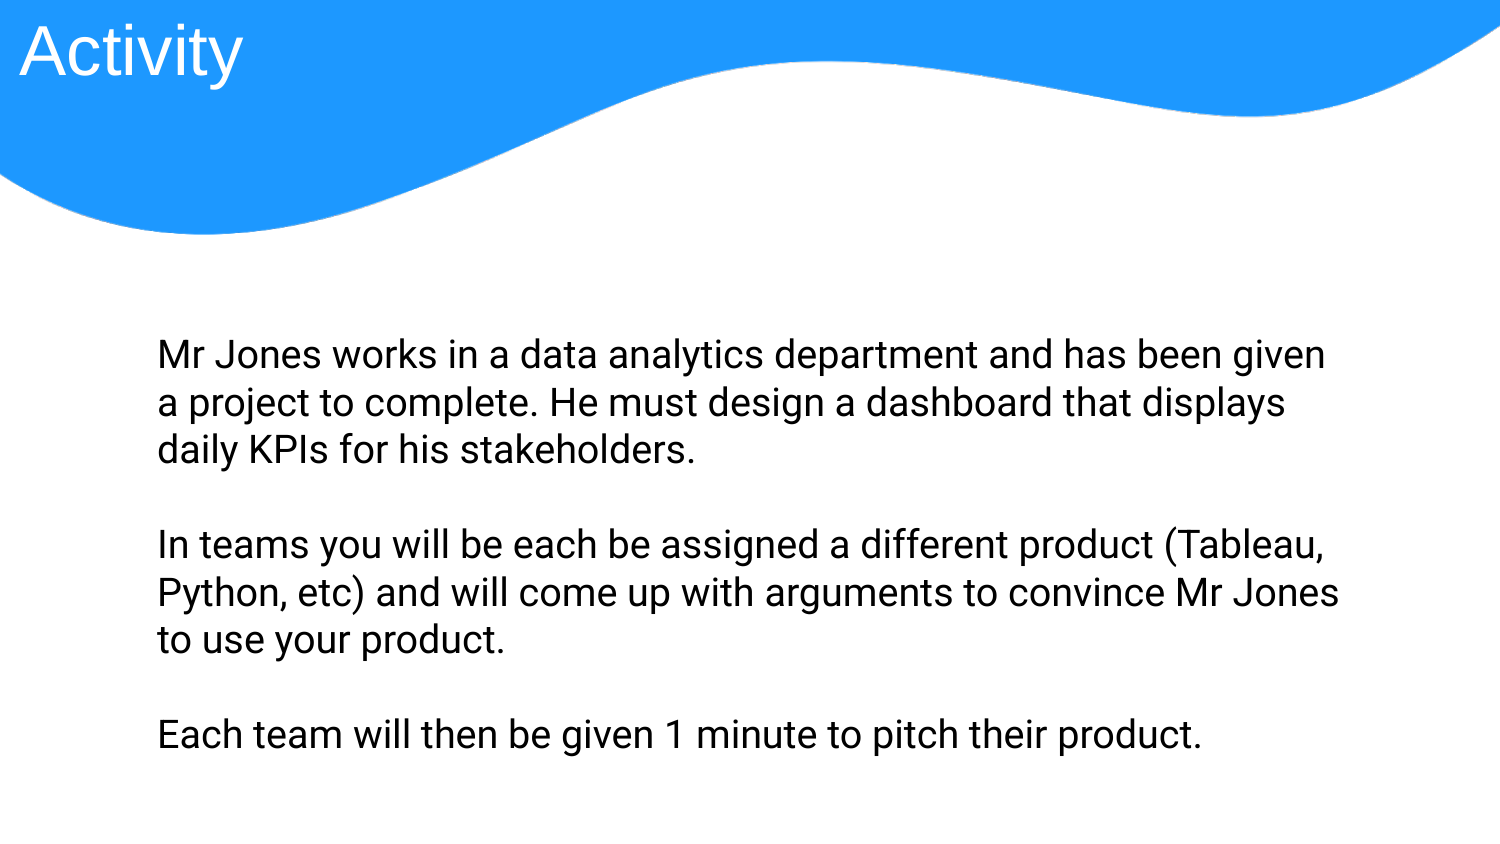

Activity
Mr Jones works in a data analytics department and has been given a project to complete. He must design a dashboard that displays daily KPIs for his stakeholders.

In teams you will be each be assigned a different product (Tableau, Python, etc) and will come up with arguments to convince Mr Jones to use your product.

Each team will then be given 1 minute to pitch their product.